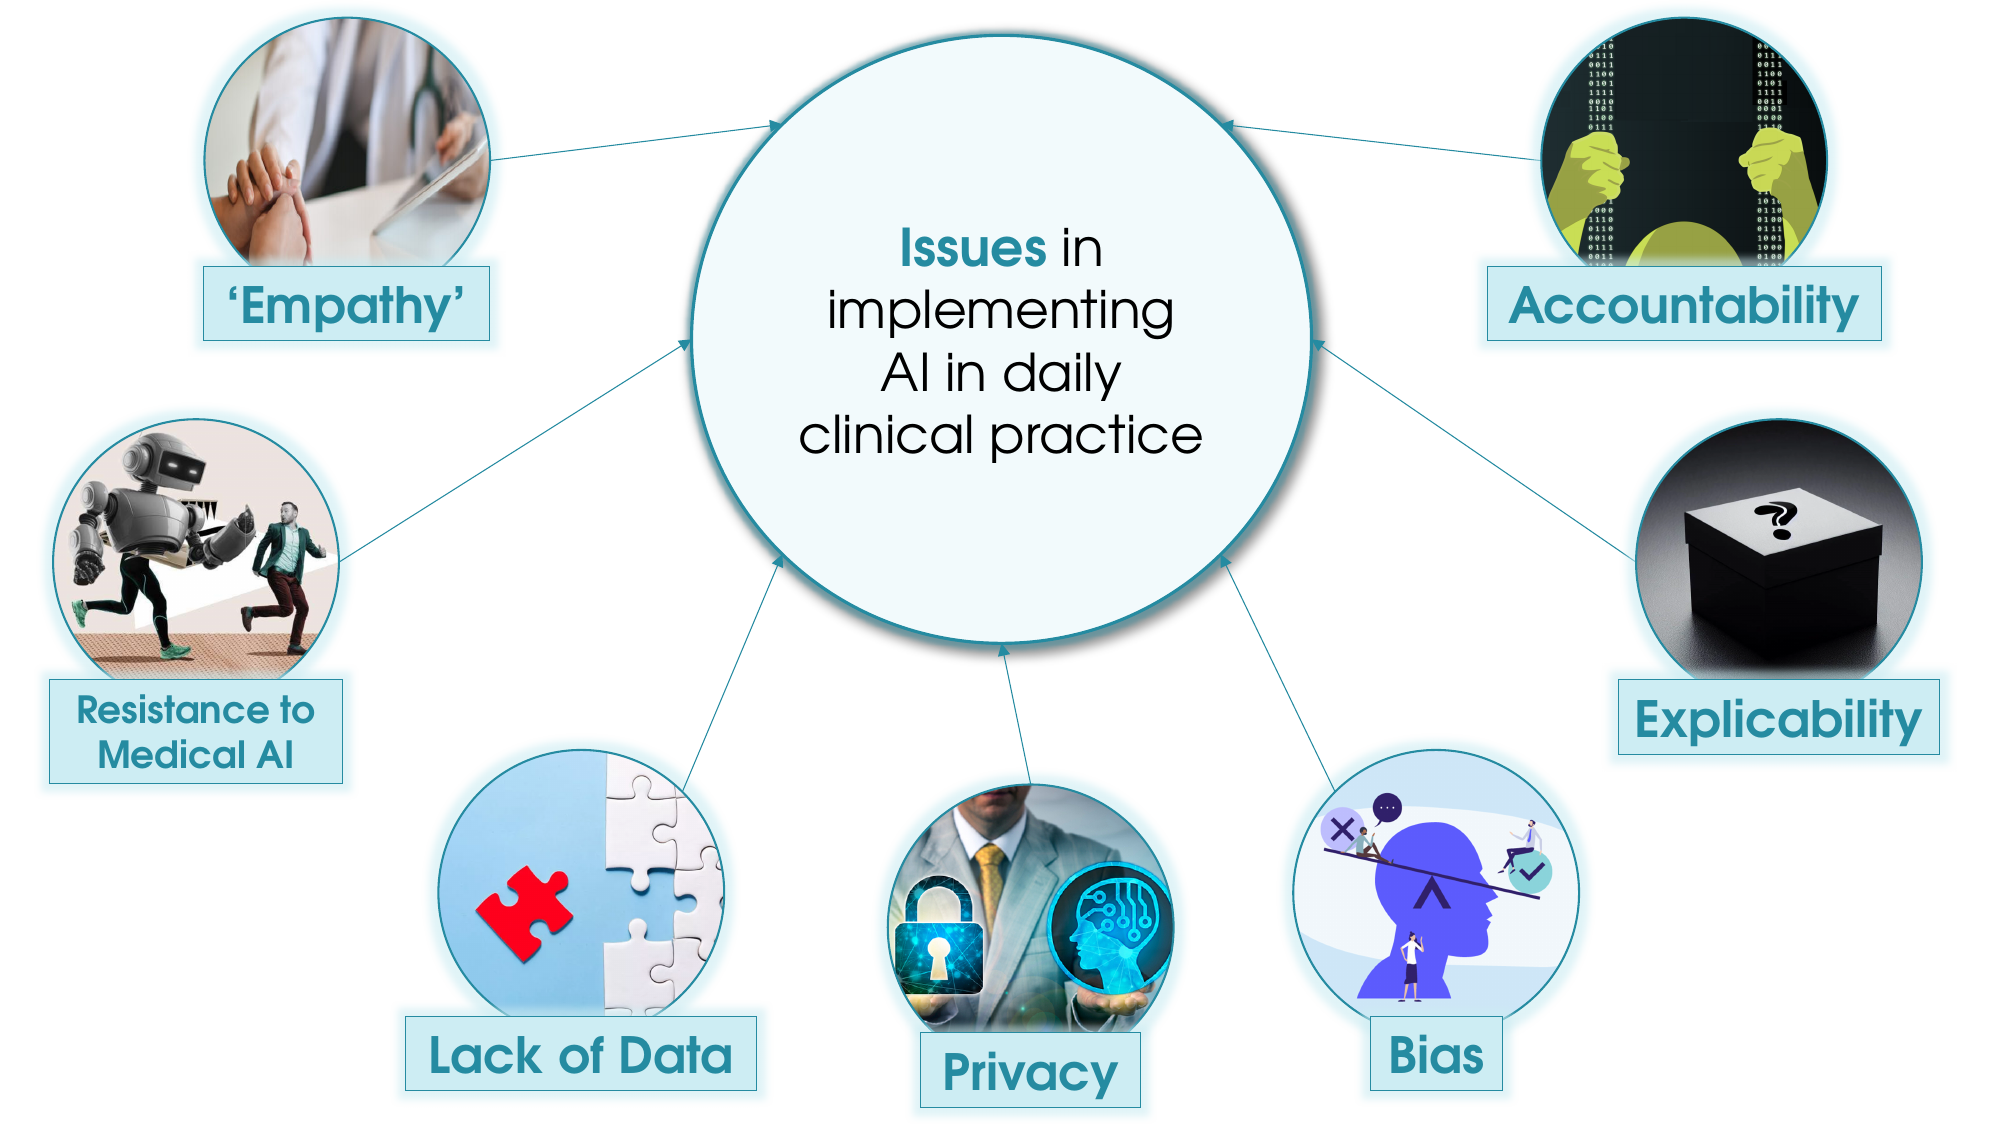

Issues in implementing AI in daily clinical practice
‘Empathy’
Accountability

Resistance to Medical AI
Explicability

Lack of Data
Bias
Privacy